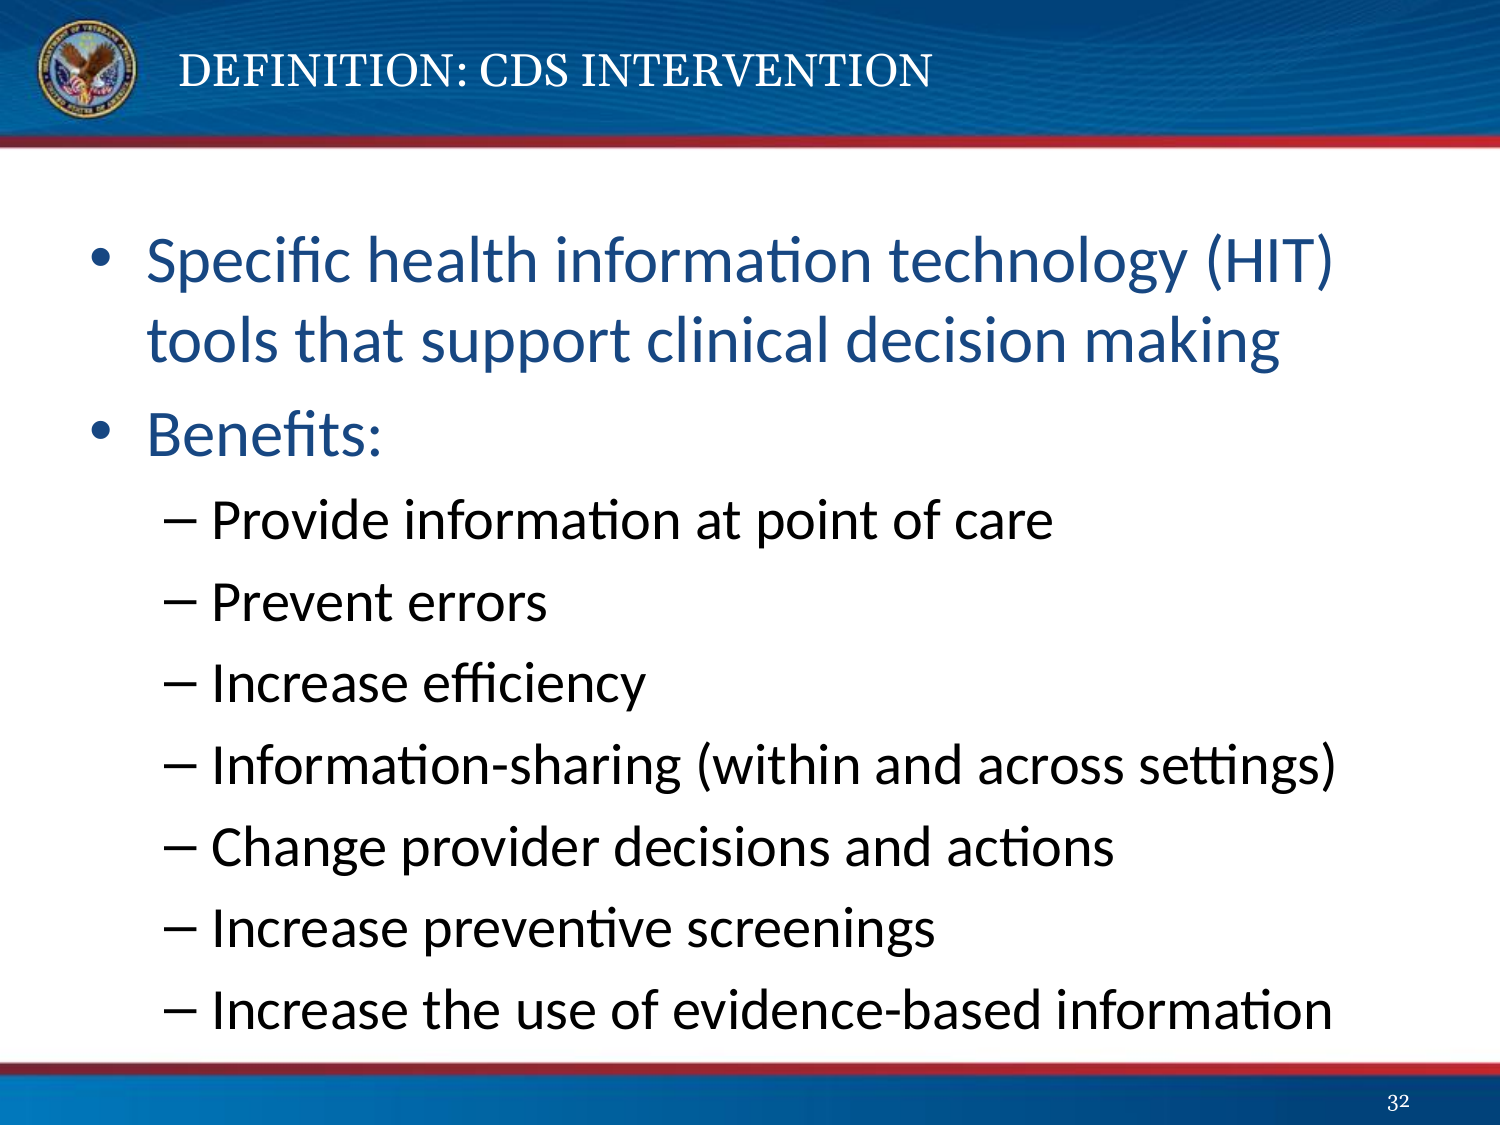

# Definition: CDS Intervention
Specific health information technology (HIT) tools that support clinical decision making
Benefits:
Provide information at point of care
Prevent errors
Increase efficiency
Information-sharing (within and across settings)
Change provider decisions and actions
Increase preventive screenings
Increase the use of evidence-based information

32